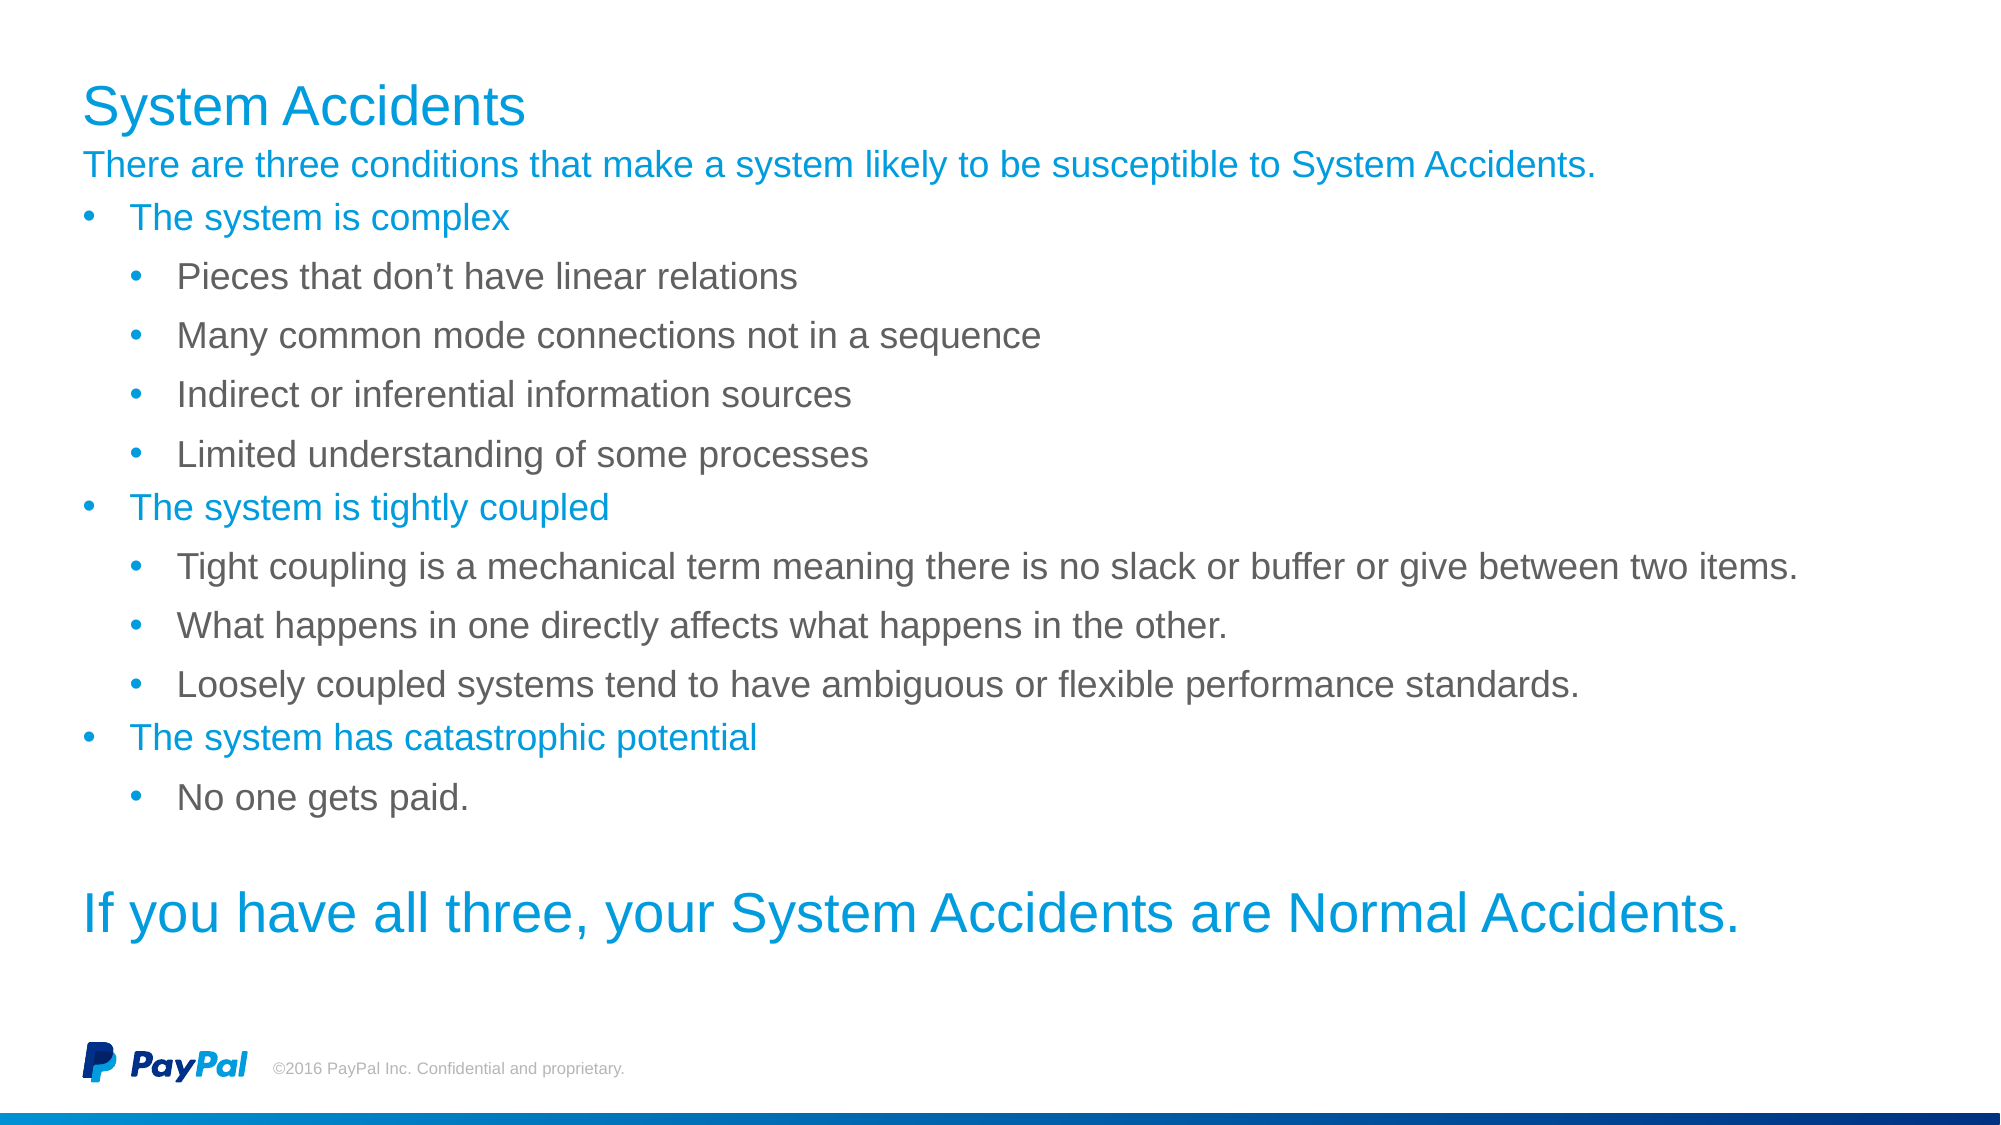

Master Layout Slides
# System Accidents
There are three conditions that make a system likely to be susceptible to System Accidents.
The system is complex
Pieces that don’t have linear relations
Many common mode connections not in a sequence
Indirect or inferential information sources
Limited understanding of some processes
The system is tightly coupled
Tight coupling is a mechanical term meaning there is no slack or buffer or give between two items.
What happens in one directly affects what happens in the other.
Loosely coupled systems tend to have ambiguous or flexible performance standards.
The system has catastrophic potential
No one gets paid.

If you have all three, your System Accidents are Normal Accidents.
©2016 PayPal Inc. Confidential and proprietary.
This box will not be visible in Slide Show mode or
when printed.